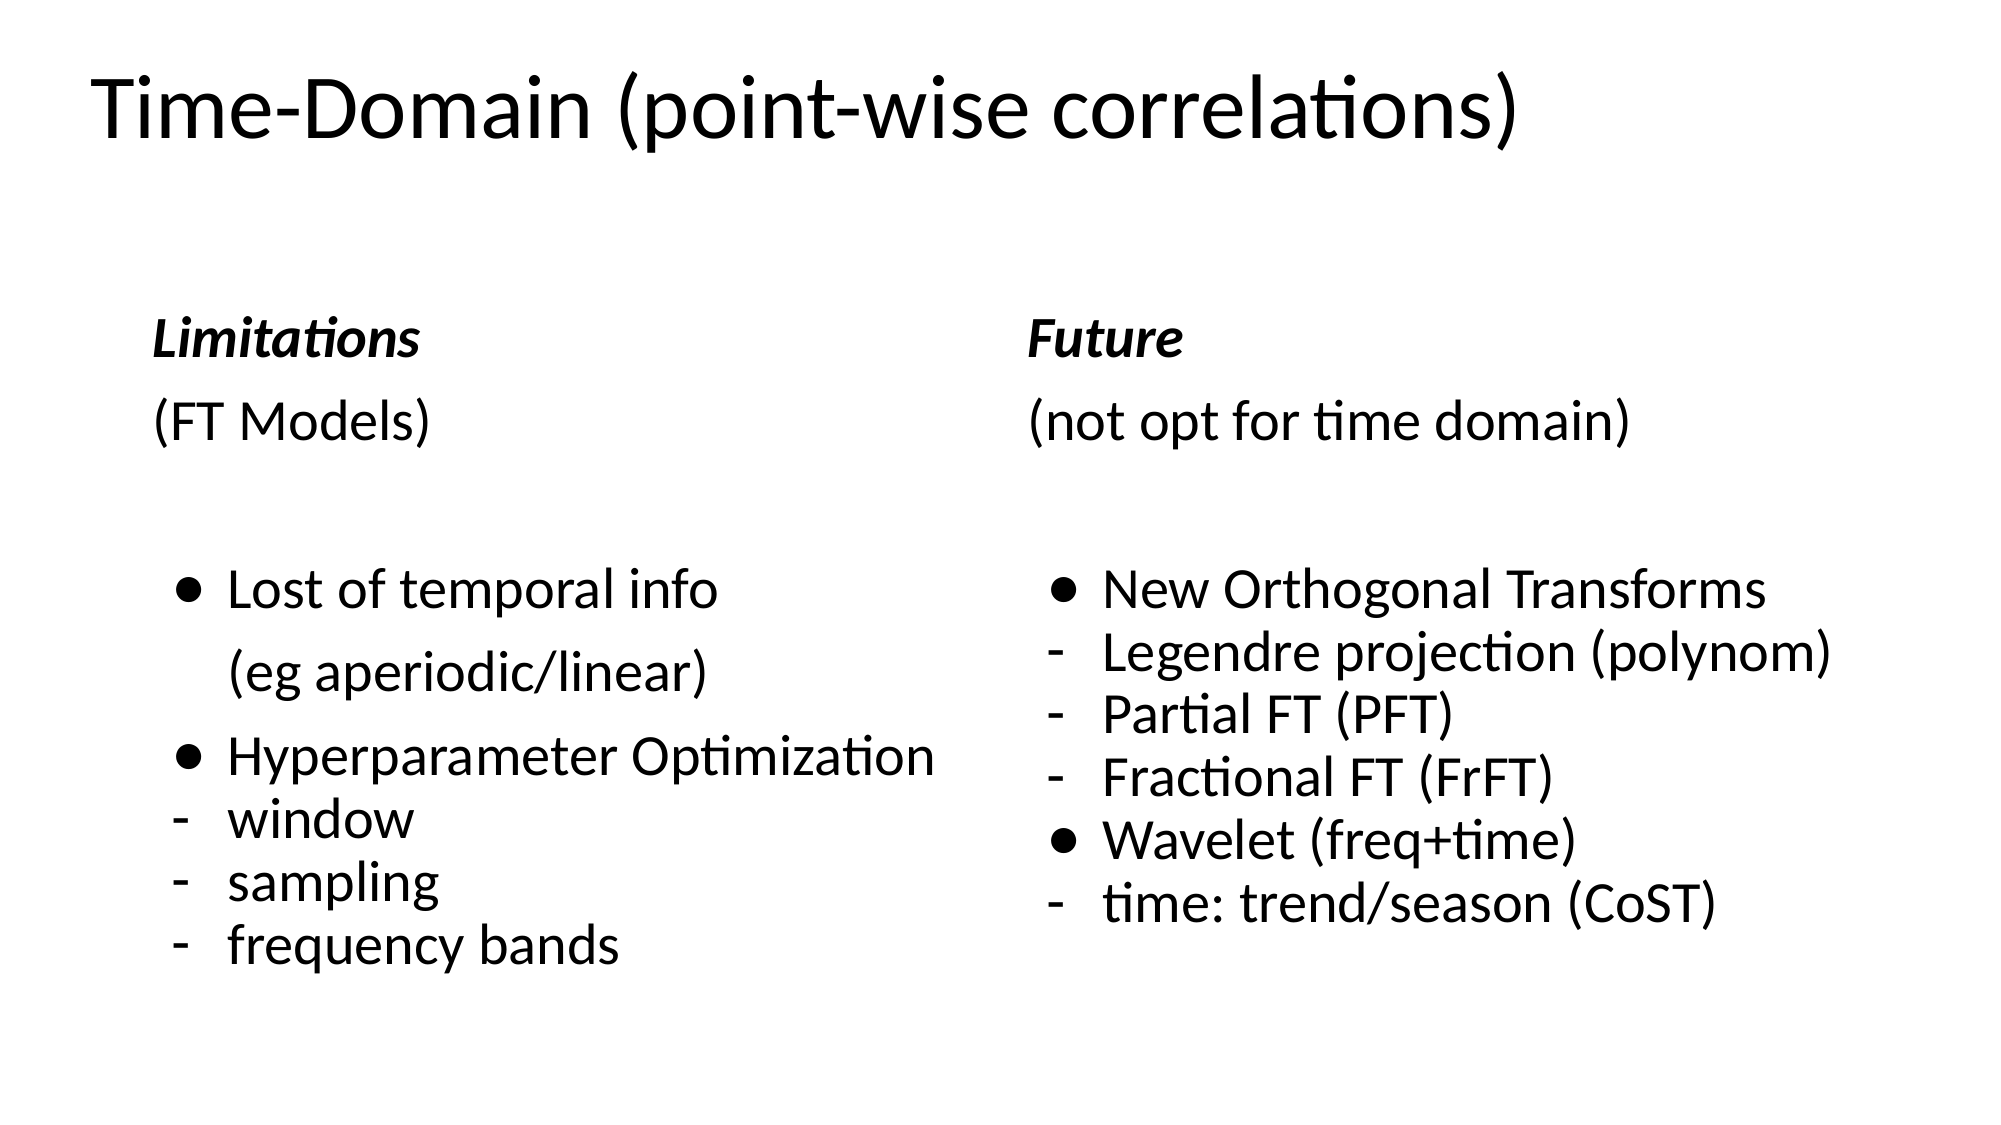

# Time-Domain (point-wise correlations)
Limitations
(FT Models)

Lost of temporal info
(eg aperiodic/linear)
Hyperparameter Optimization
window
sampling
frequency bands
Future
(not opt for time domain)

New Orthogonal Transforms
Legendre projection (polynom)
Partial FT (PFT)
Fractional FT (FrFT)
Wavelet (freq+time)
time: trend/season (CoST)